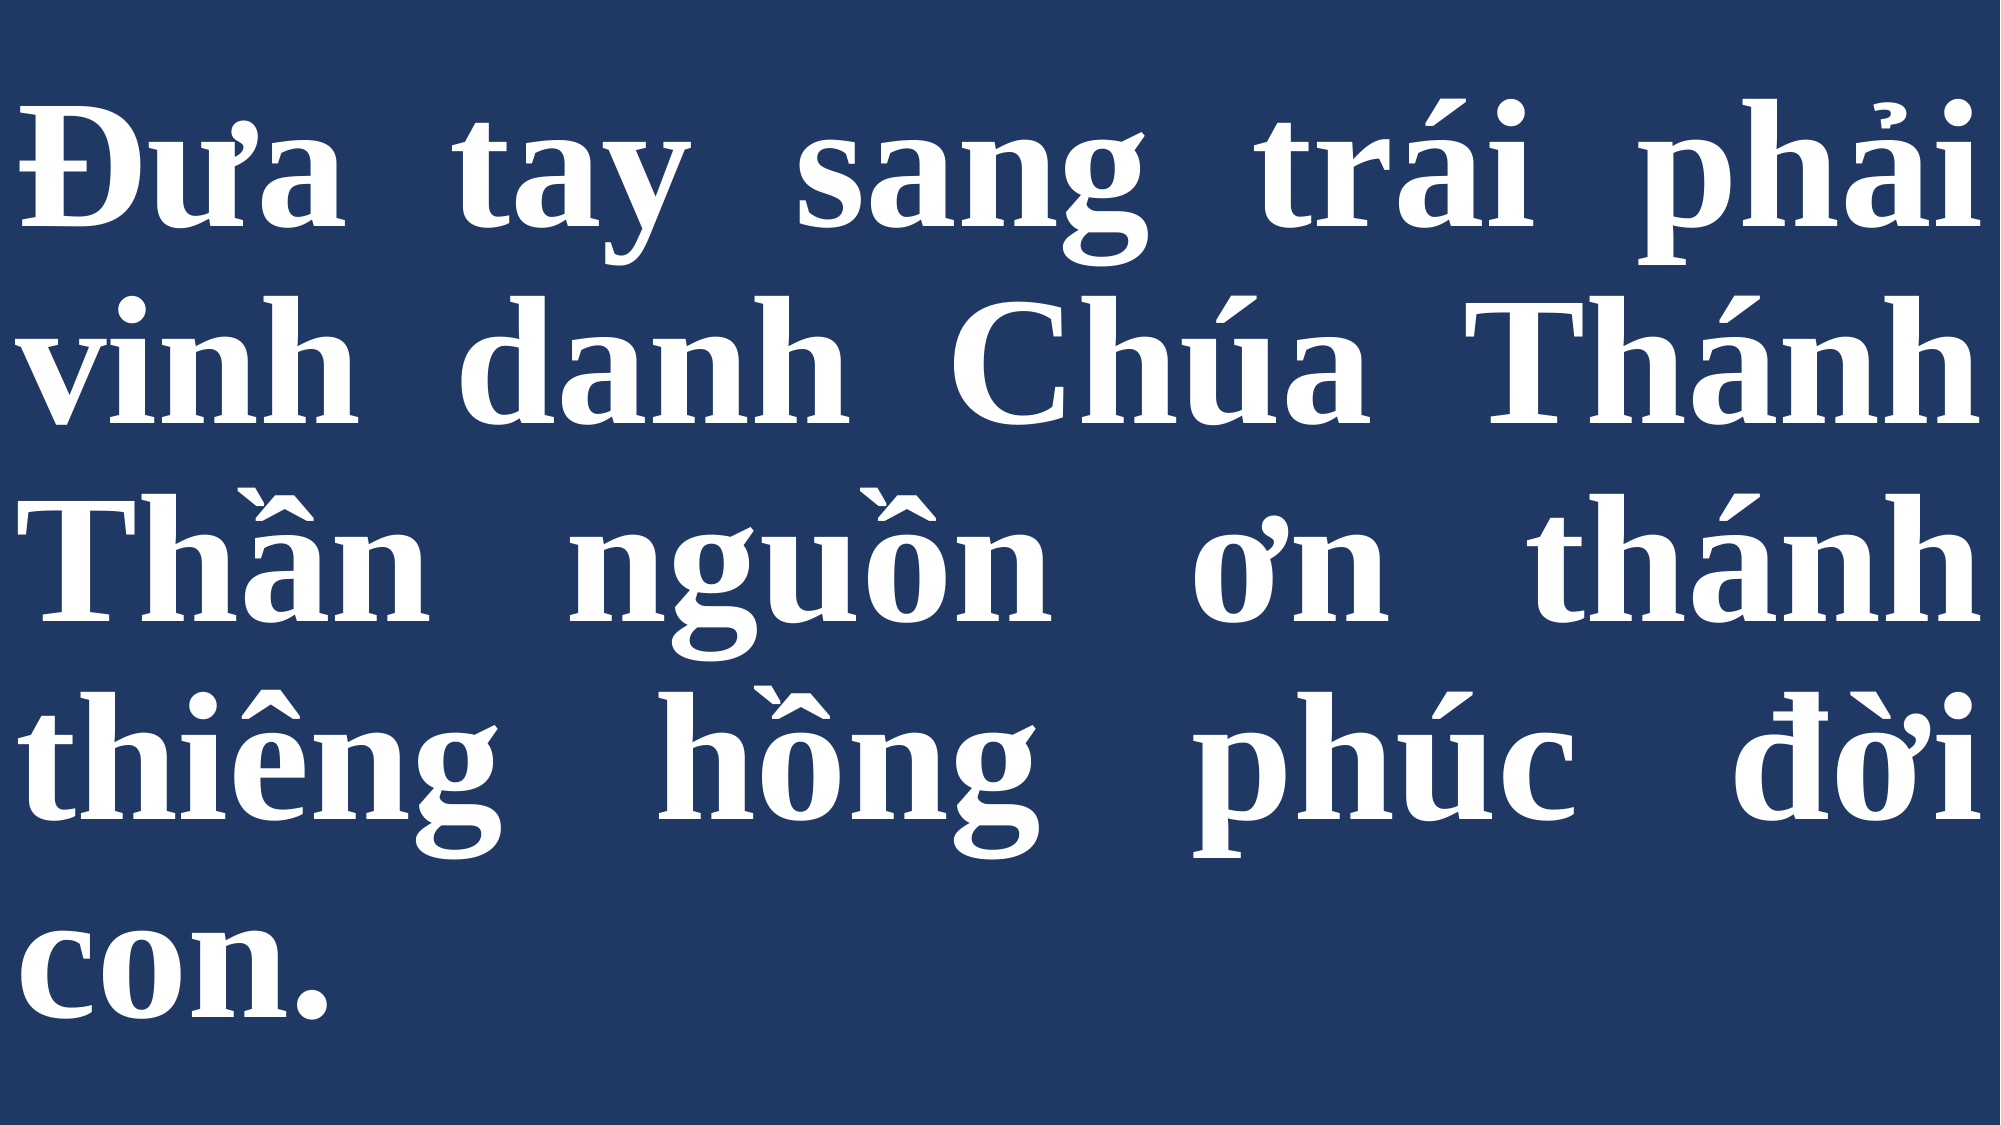

# Đưa tay sang trái phải vinh danh Chúa Thánh Thần nguồn ơn thánh thiêng hồng phúc đời con.